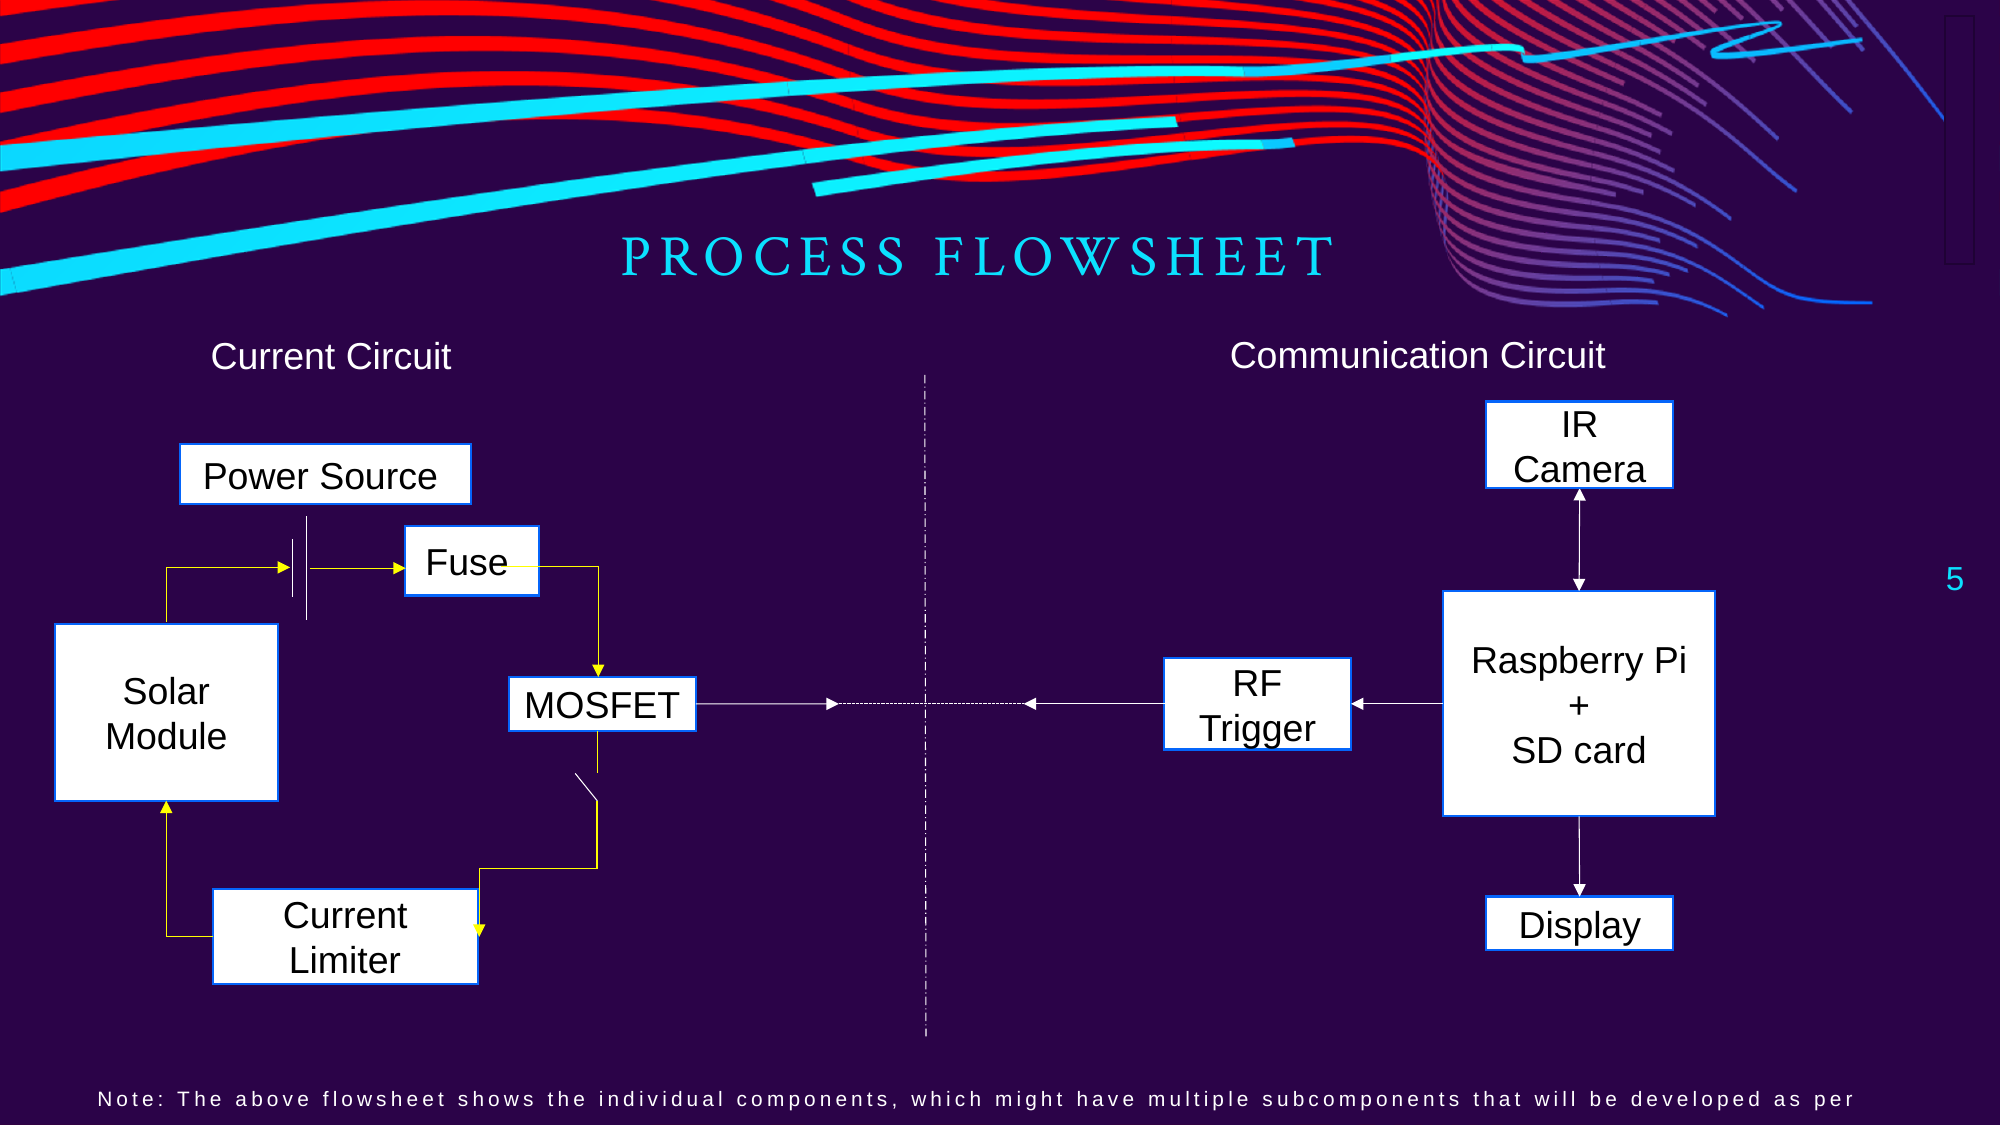

# Process Flowsheet

Communication Circuit
Current Circuit
IR Camera
Power Source
Fuse
5
Raspberry Pi
+
SD card
Solar Module
RF Trigger
MOSFET
Current Limiter
Display
Note: The above flowsheet shows the individual components, which might have multiple subcomponents that will be developed as per requirements